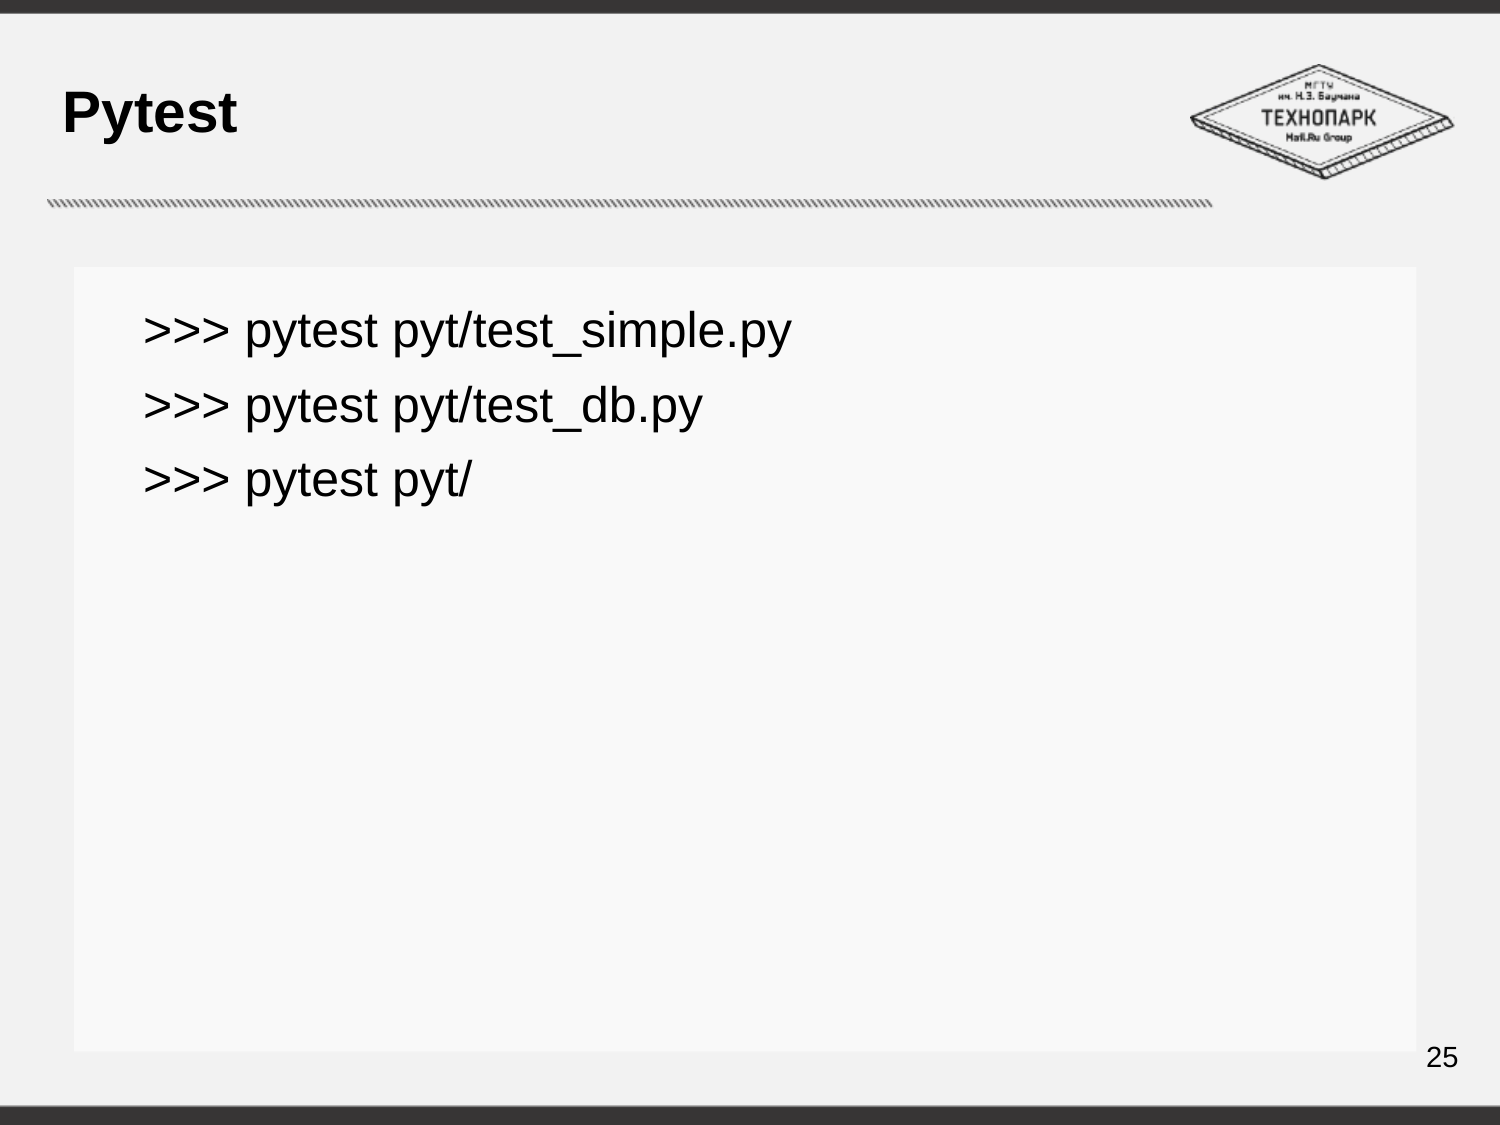

# Pytest
>>> pytest pyt/test_simple.py
>>> pytest pyt/test_db.py
>>> pytest pyt/
25